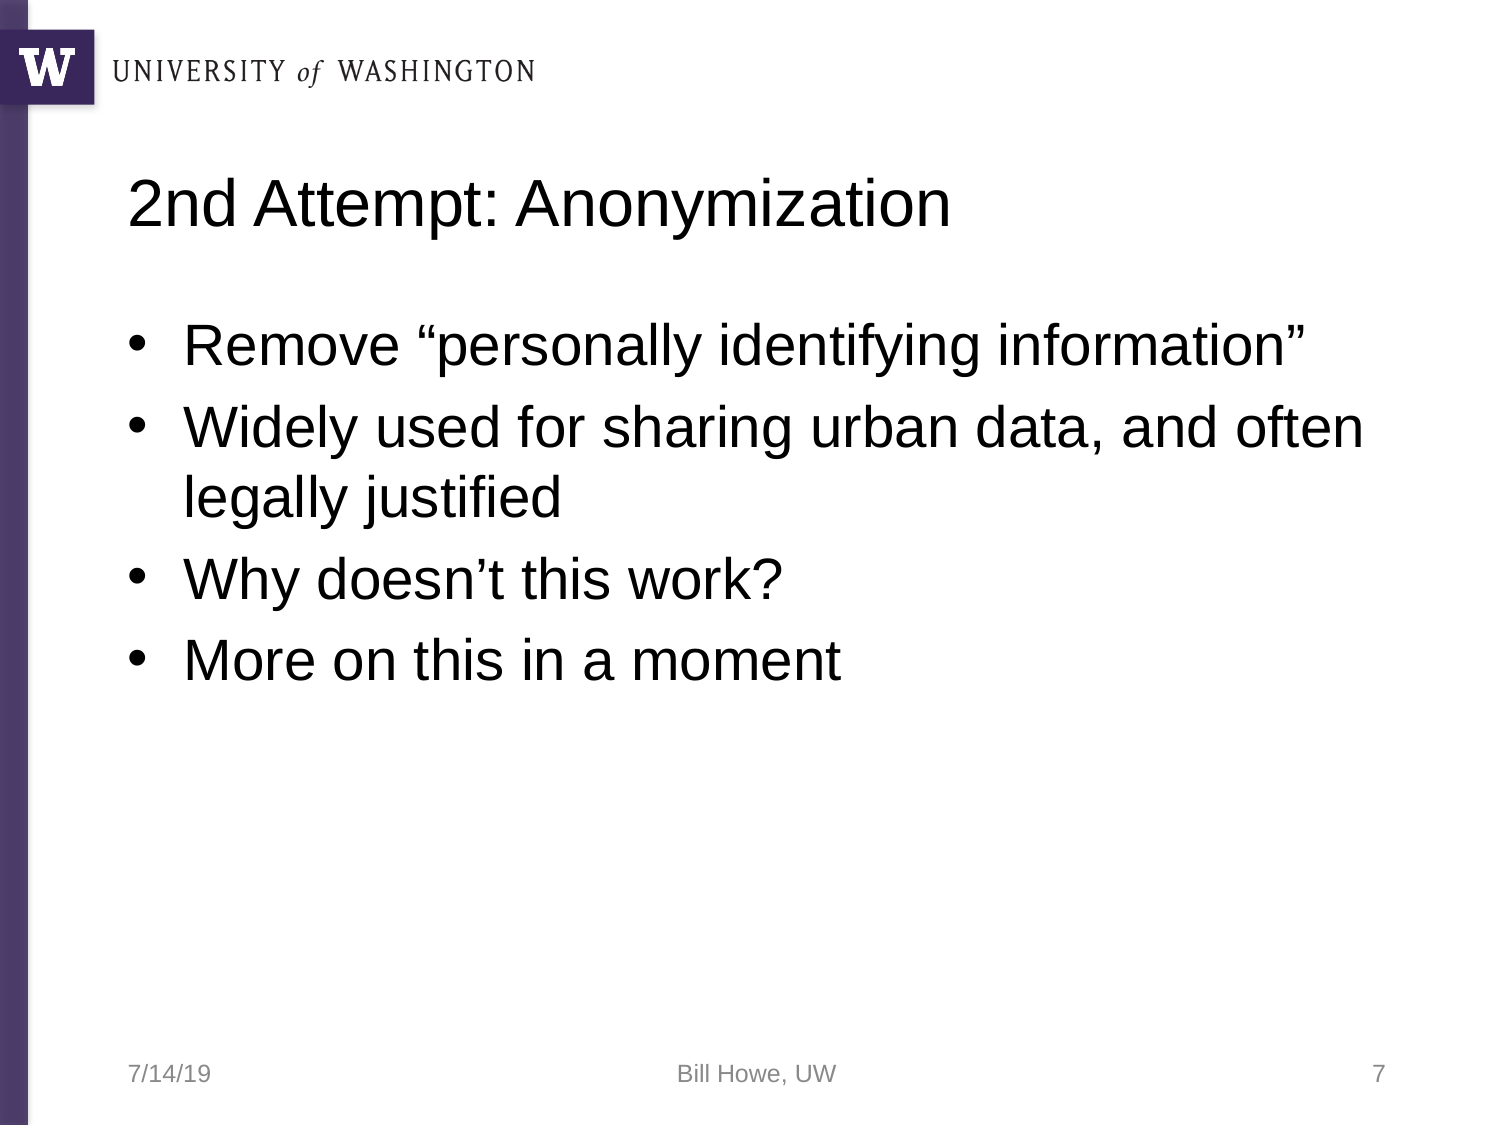

# 2nd Attempt: Anonymization
Remove “personally identifying information”
Widely used for sharing urban data, and often legally justified
Why doesn’t this work?
More on this in a moment
7/14/19
Bill Howe, UW
7